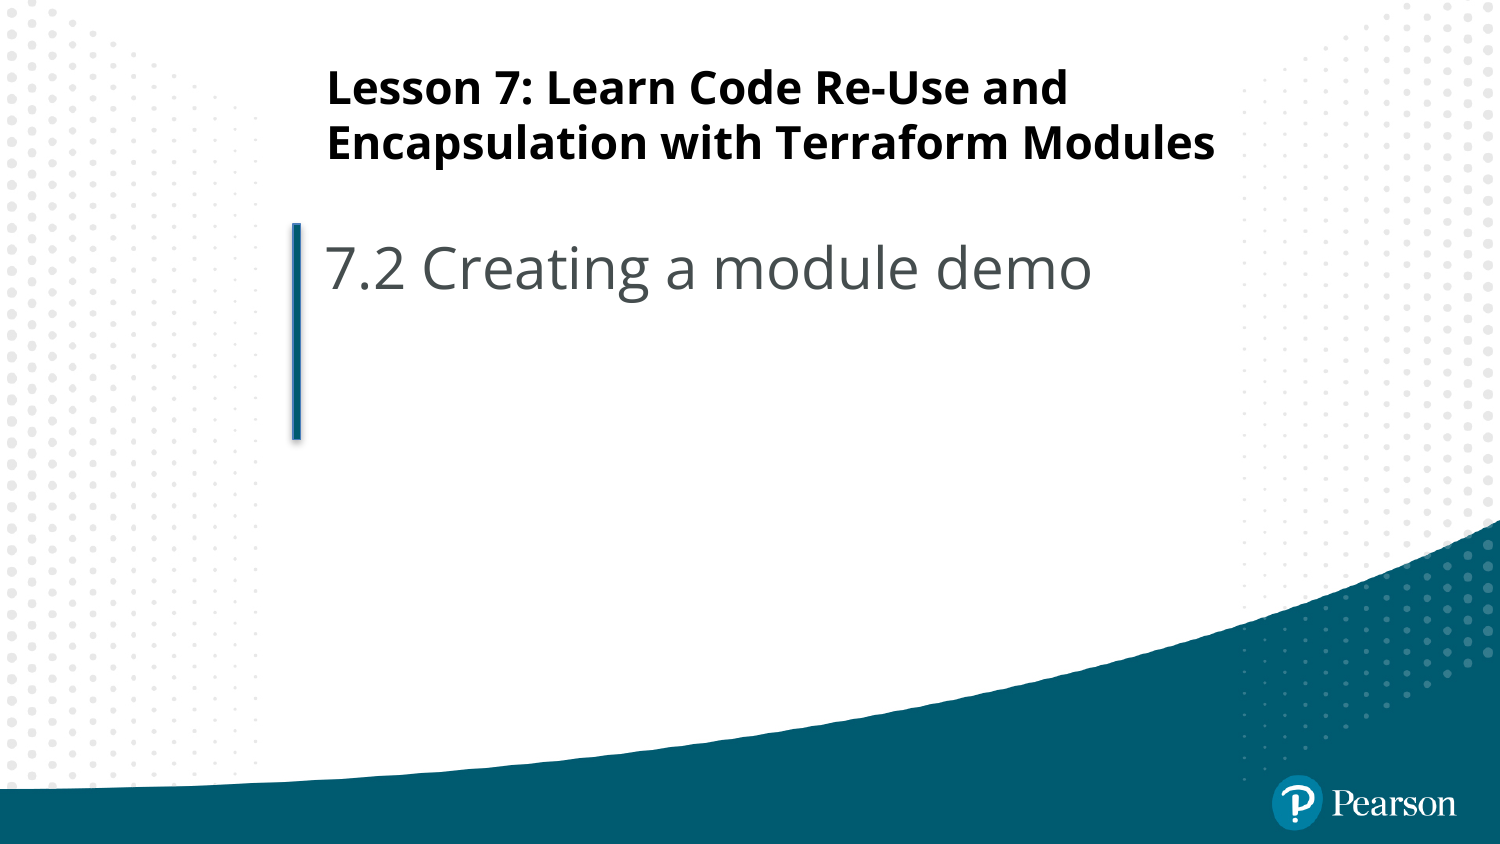

# Lesson 7: Learn Code Re-Use and Encapsulation with Terraform Modules
7.2 Creating a module demo